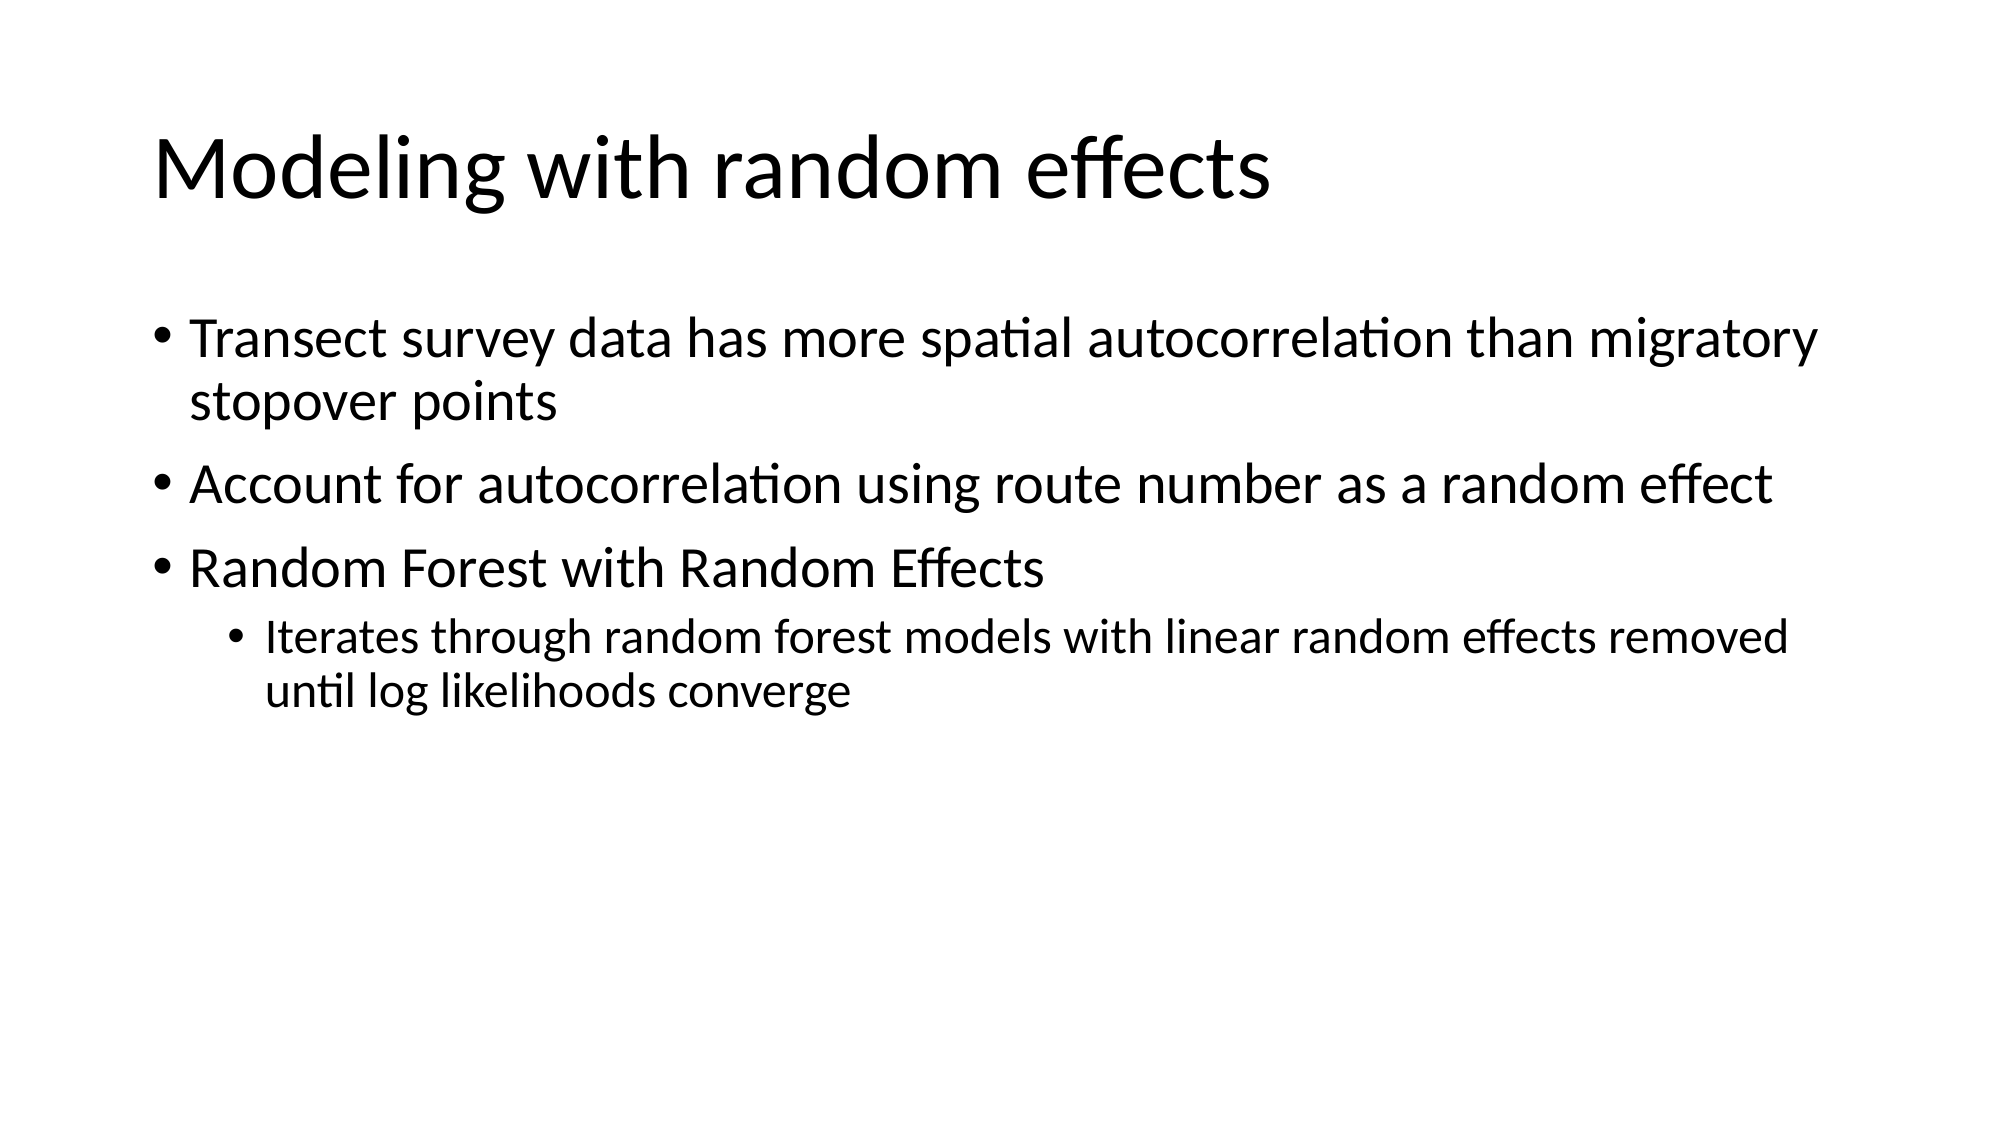

# Modeling with random effects
Transect survey data has more spatial autocorrelation than migratory stopover points
Account for autocorrelation using route number as a random effect
Random Forest with Random Effects
Iterates through random forest models with linear random effects removed until log likelihoods converge